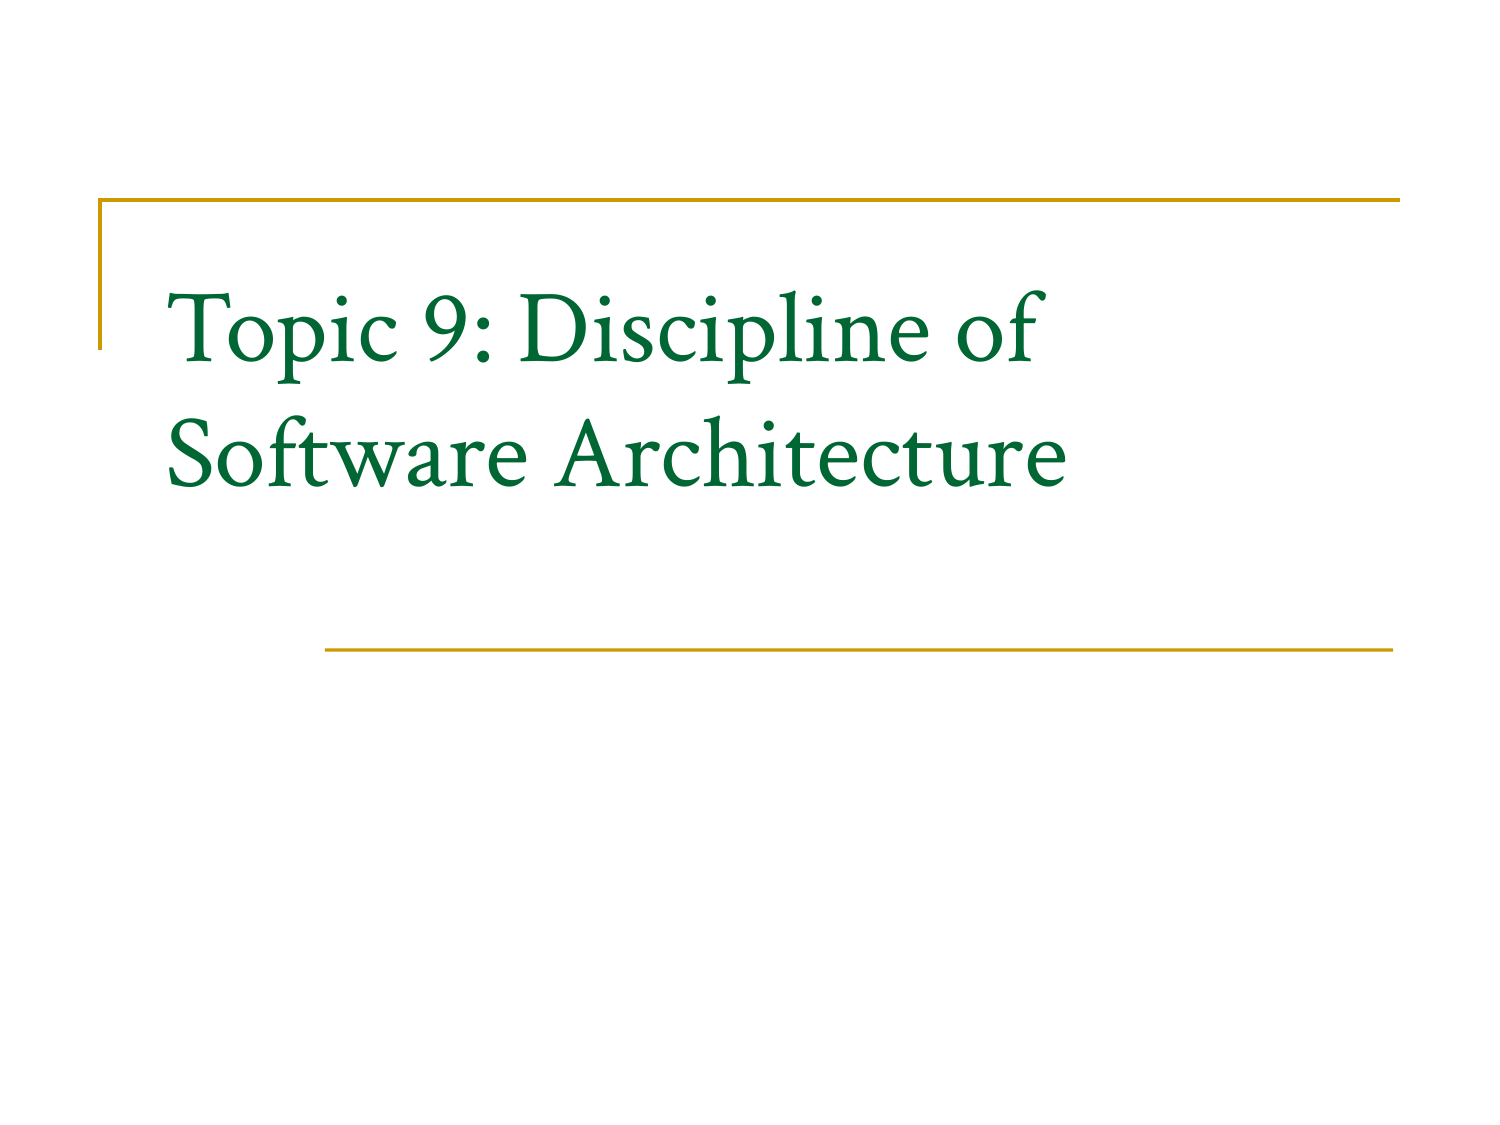

# Topic 9: Discipline of Software Architecture